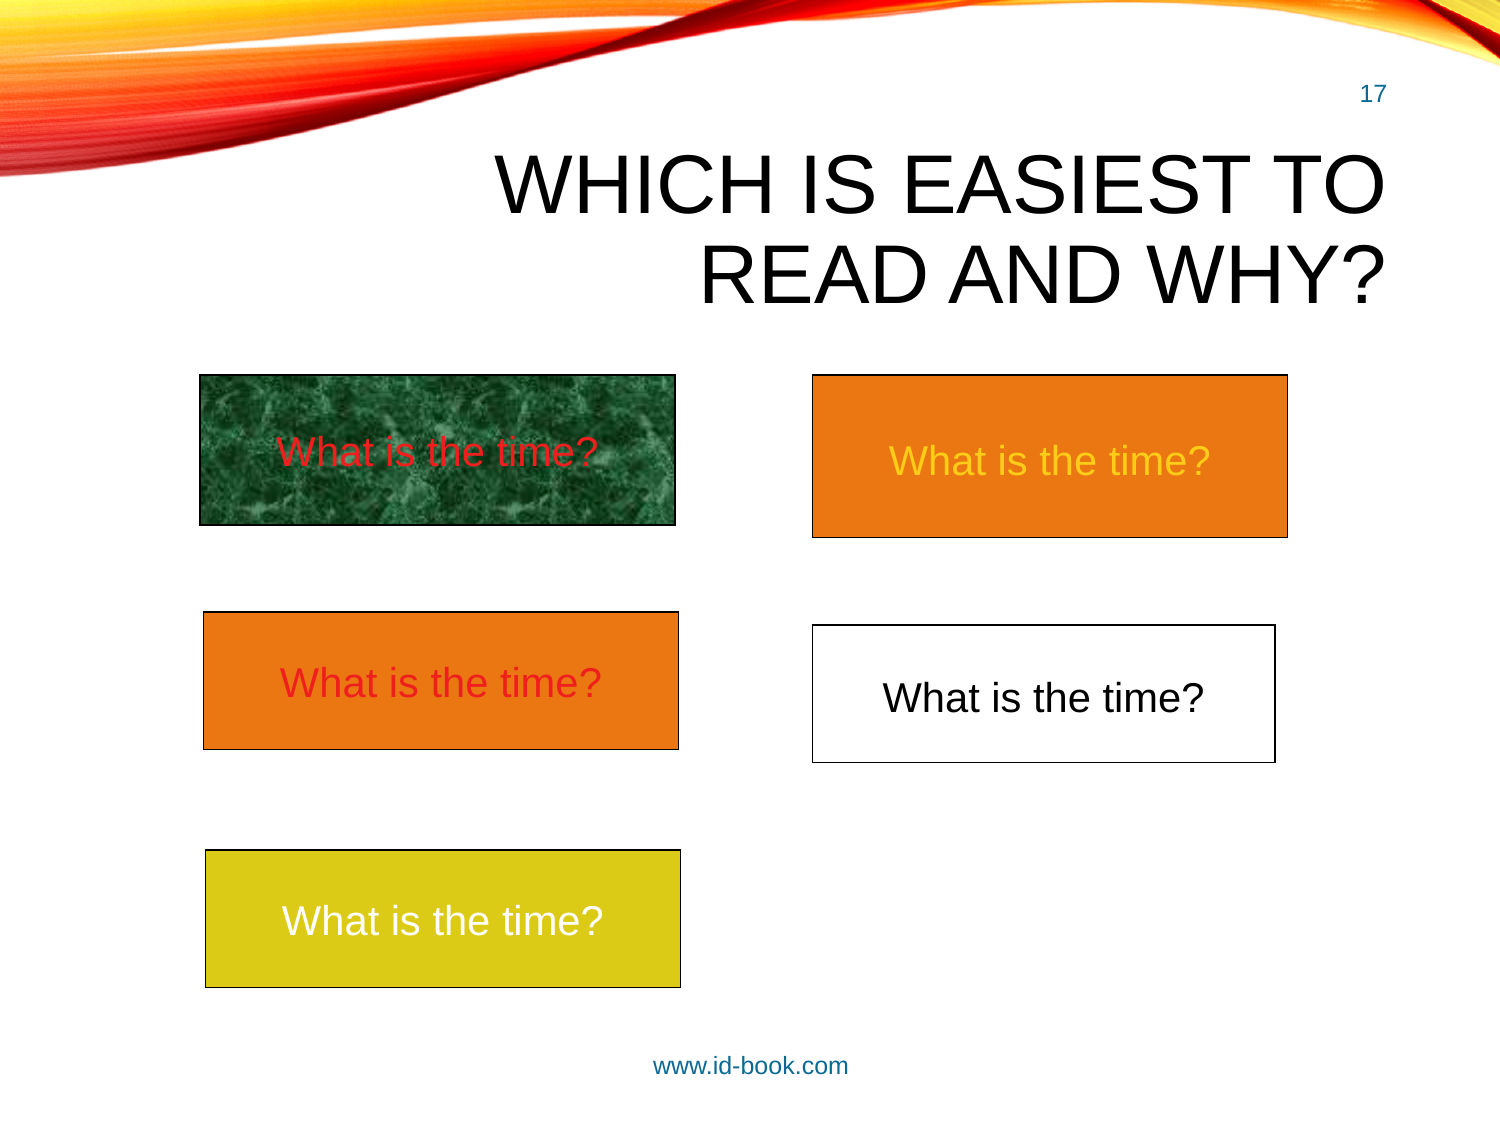

Which is easiest to read and why?
17
What is the time?

What is the time?

What is the time?

What is the time?

What is the time?
www.id-book.com